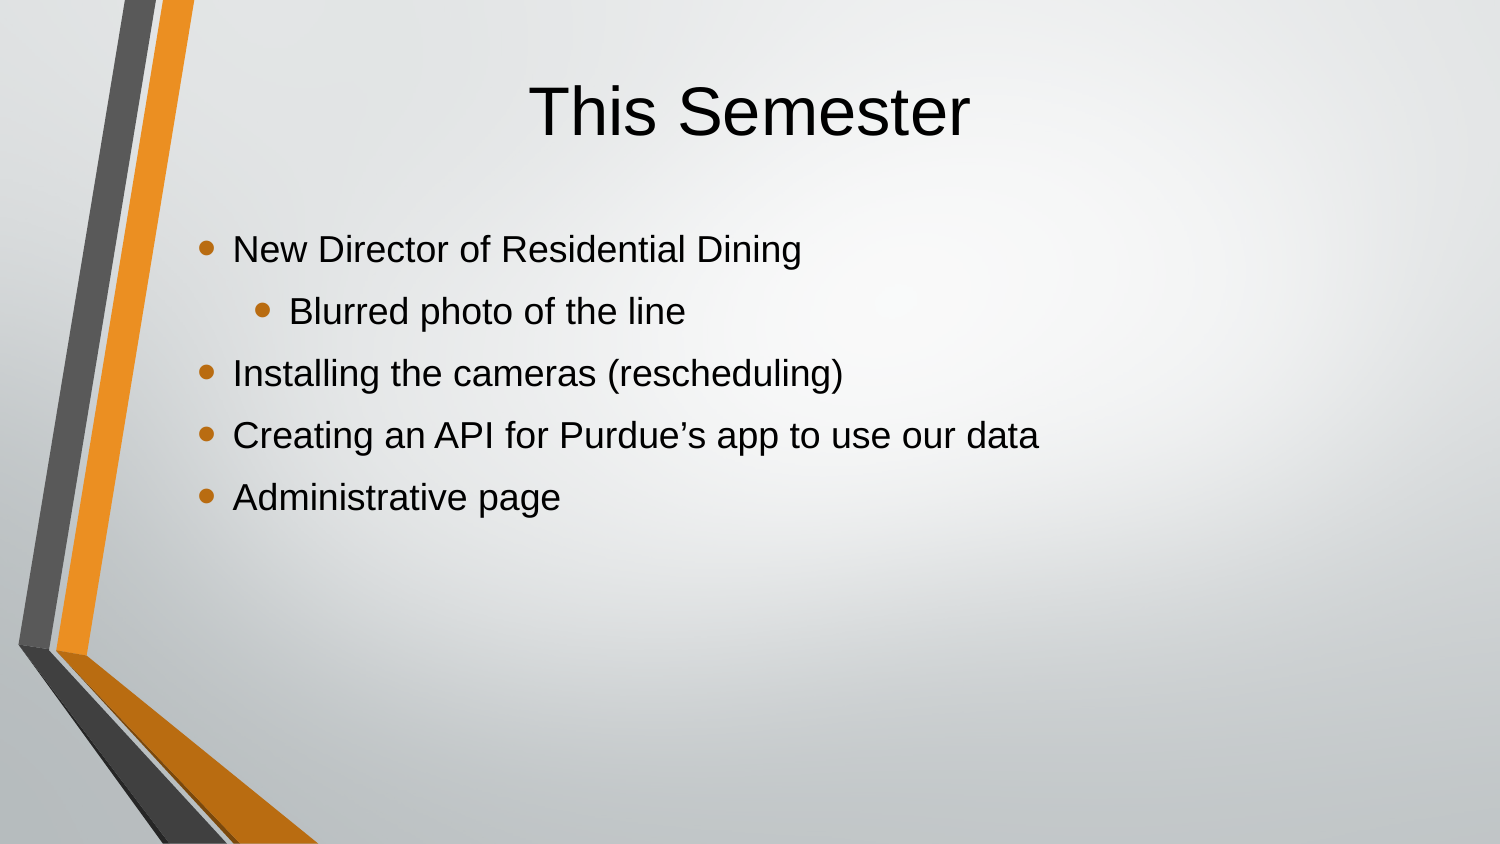

# This Semester
New Director of Residential Dining
Blurred photo of the line
Installing the cameras (rescheduling)
Creating an API for Purdue’s app to use our data
Administrative page